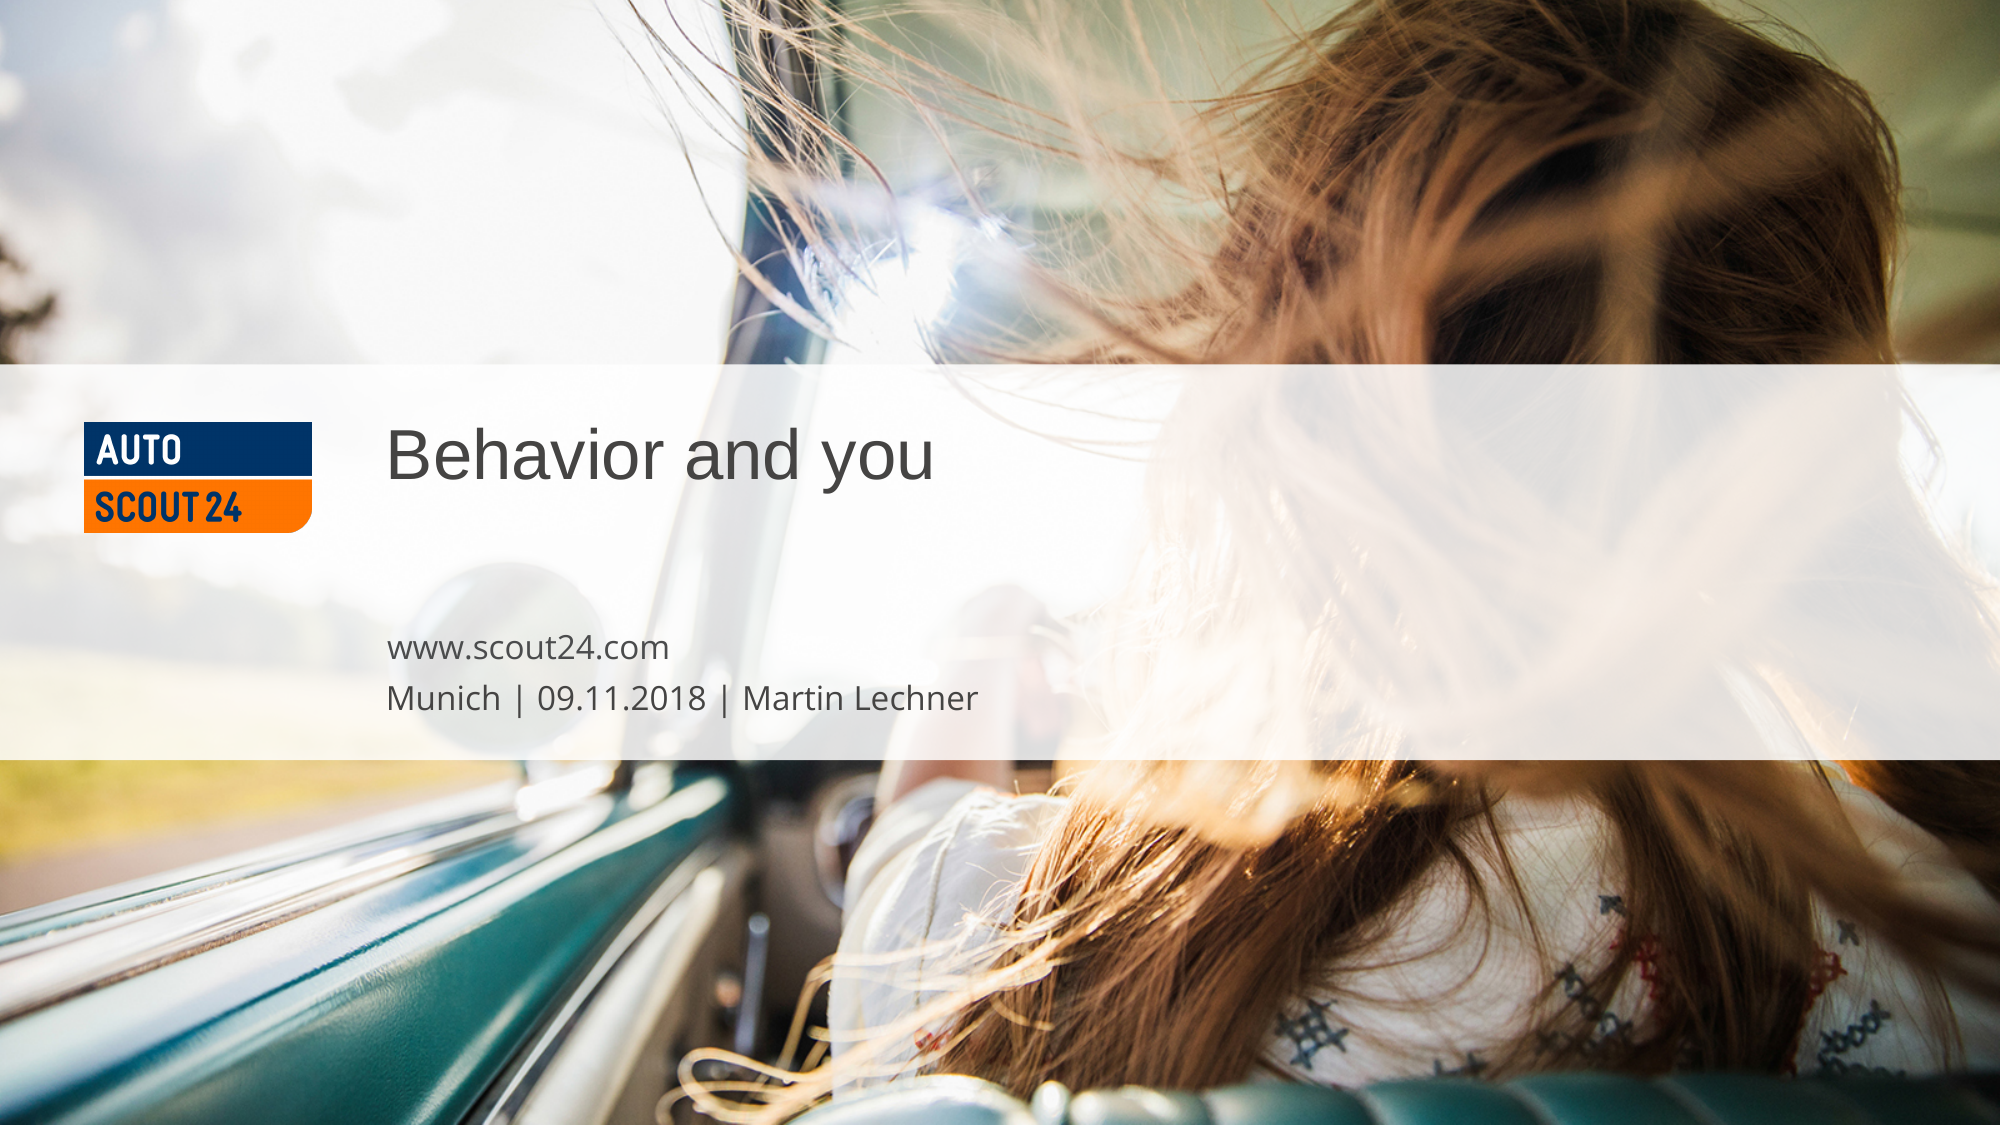

# Behavior and you
Munich | 09.11.2018 | Martin Lechner